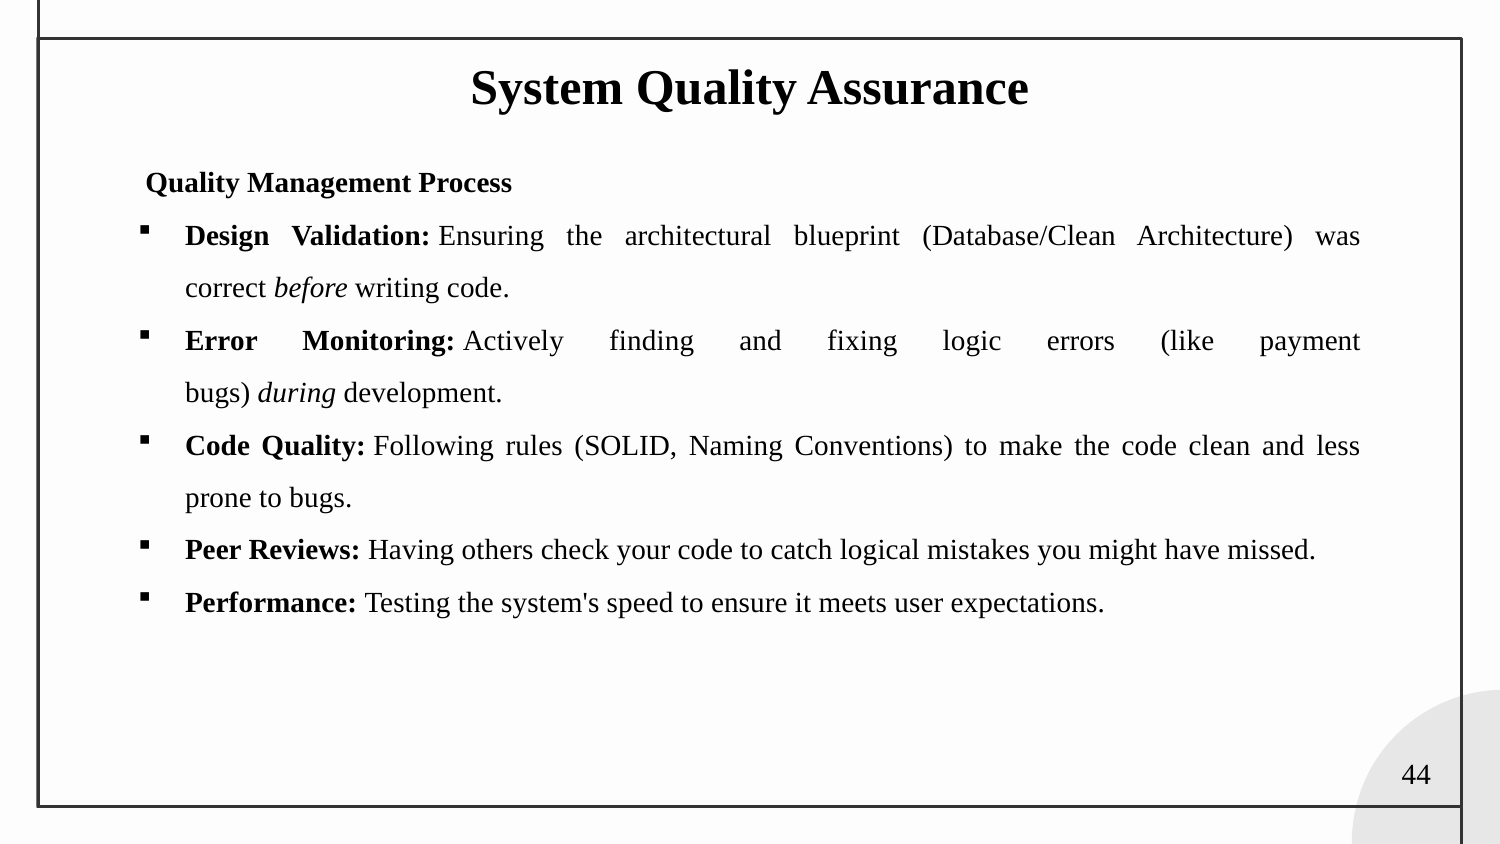

System Quality Assurance
 Quality Management Process
Design Validation: Ensuring the architectural blueprint (Database/Clean Architecture) was correct before writing code.
Error Monitoring: Actively finding and fixing logic errors (like payment bugs) during development.
Code Quality: Following rules (SOLID, Naming Conventions) to make the code clean and less prone to bugs.
Peer Reviews: Having others check your code to catch logical mistakes you might have missed.
Performance: Testing the system's speed to ensure it meets user expectations.
44